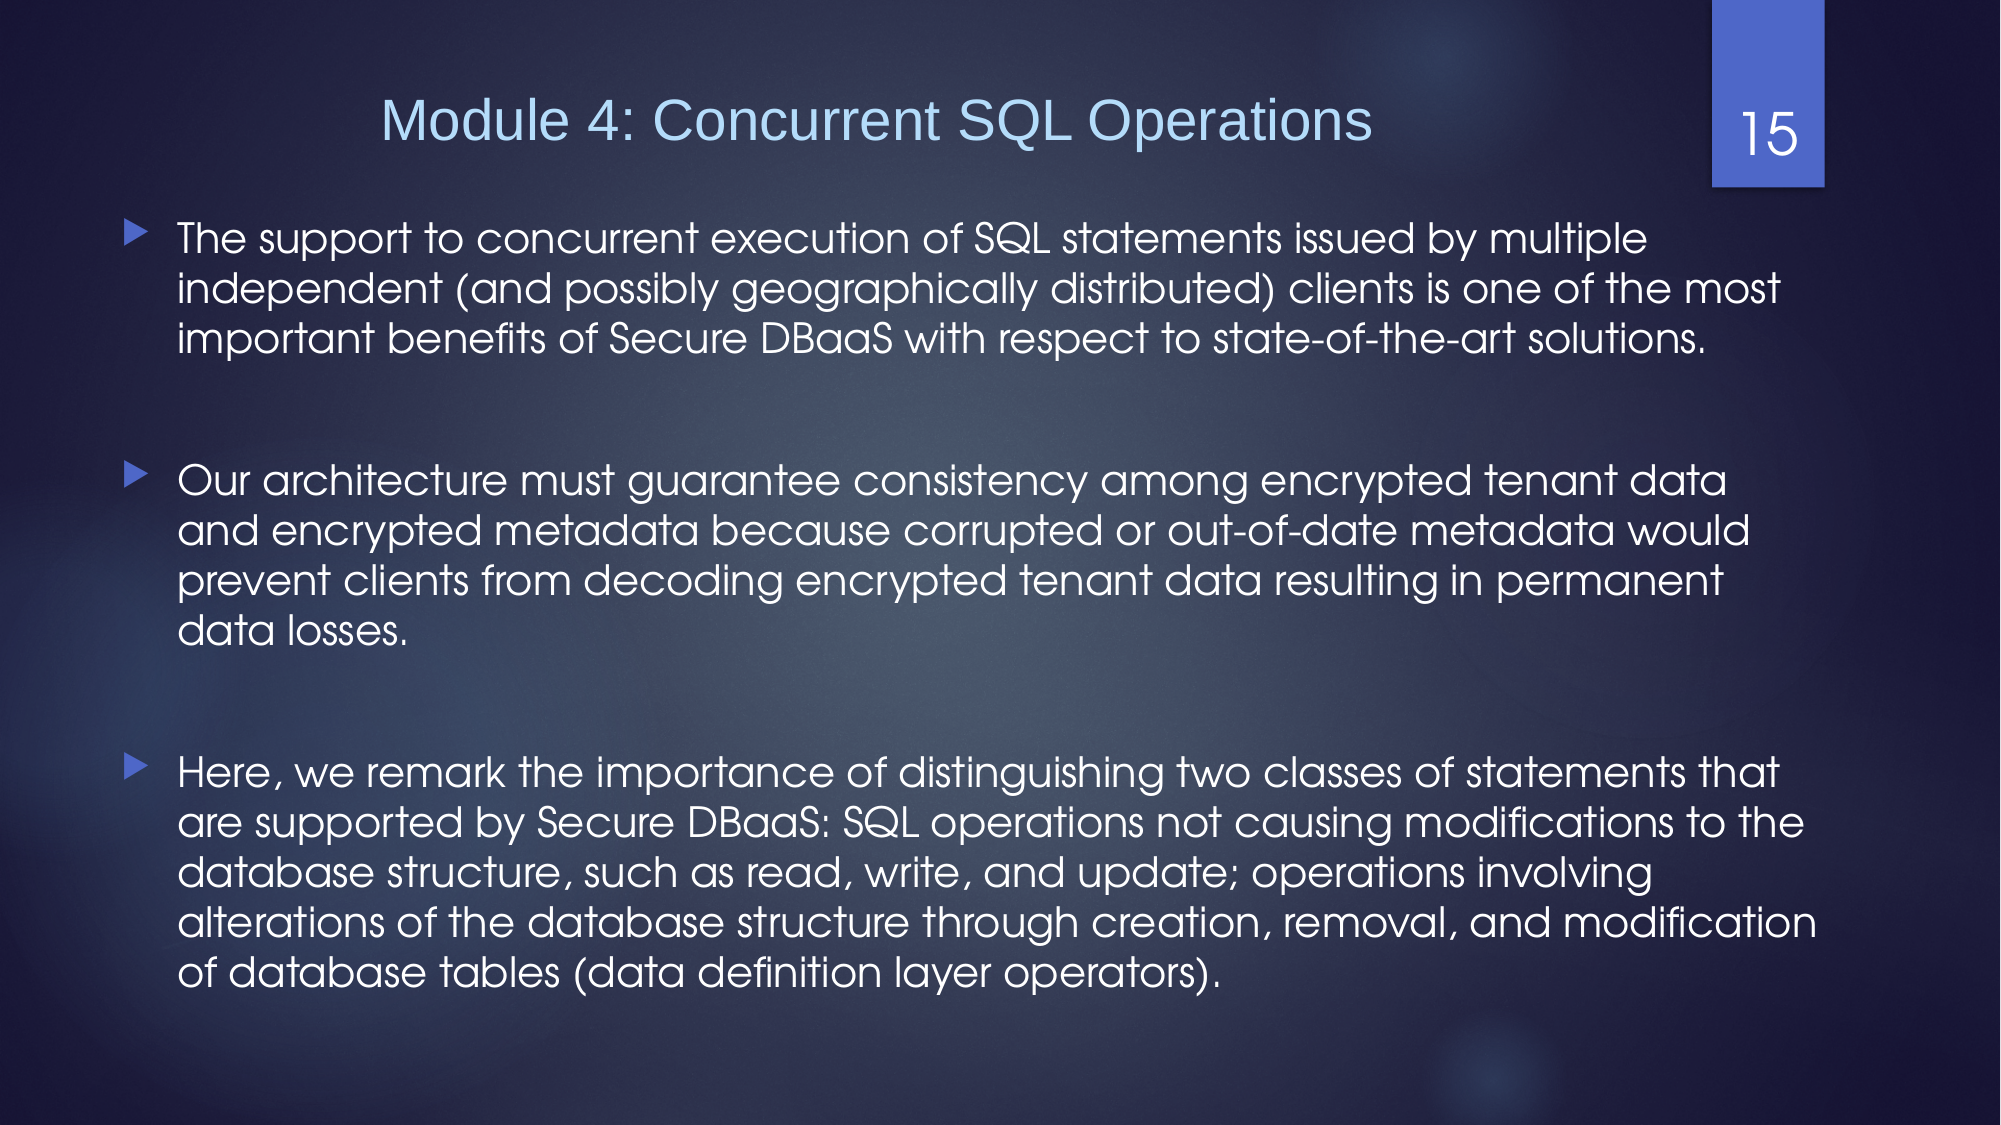

15
# Module 4: Concurrent SQL Operations
The support to concurrent execution of SQL statements issued by multiple independent (and possibly geographically distributed) clients is one of the most important benefits of Secure DBaaS with respect to state-of-the-art solutions.

Our architecture must guarantee consistency among encrypted tenant data and encrypted metadata because corrupted or out-of-date metadata would prevent clients from decoding encrypted tenant data resulting in permanent data losses.

Here, we remark the importance of distinguishing two classes of statements that are supported by Secure DBaaS: SQL operations not causing modifications to the database structure, such as read, write, and update; operations involving alterations of the database structure through creation, removal, and modification of database tables (data definition layer operators).